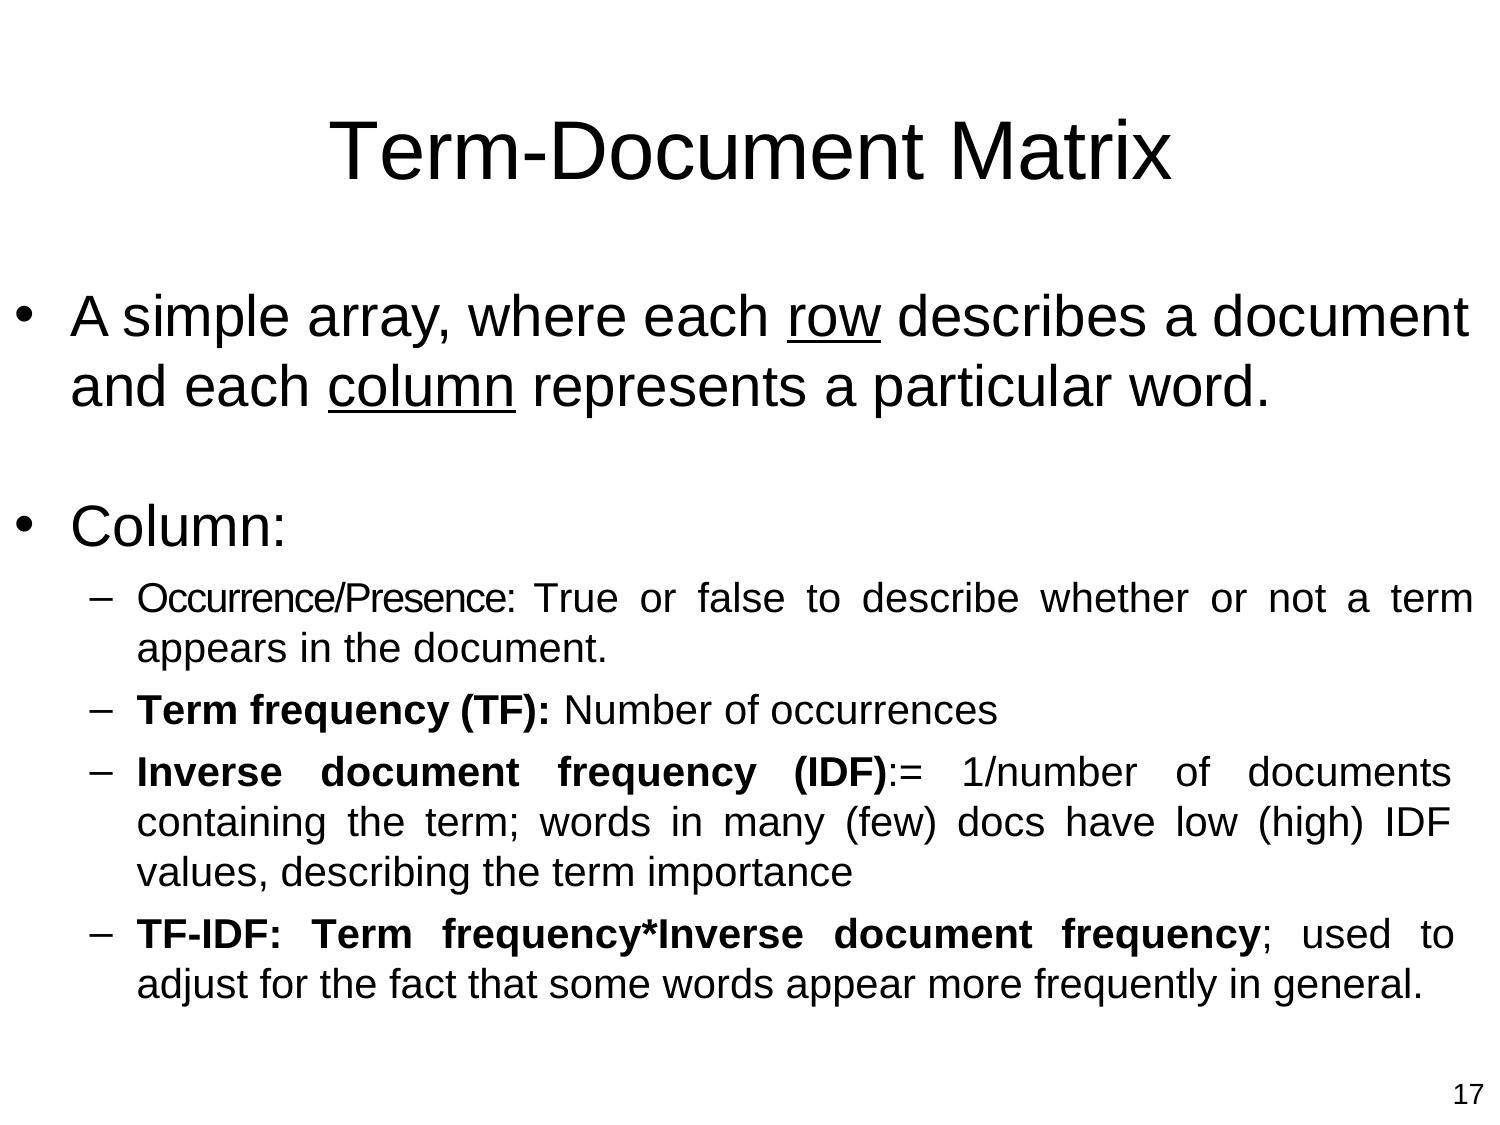

# Term-Document Matrix
A simple array, where each row describes a document and each column represents a particular word.

Column:
Occurrence/Presence: True or false to describe whether or not a term appears in the document.
Term frequency (TF): Number of occurrences
Inverse document frequency (IDF):= 1/number of documents containing the term; words in many (few) docs have low (high) IDF values, describing the term importance
TF-IDF: Term frequency*Inverse document frequency; used to adjust for the fact that some words appear more frequently in general.
17